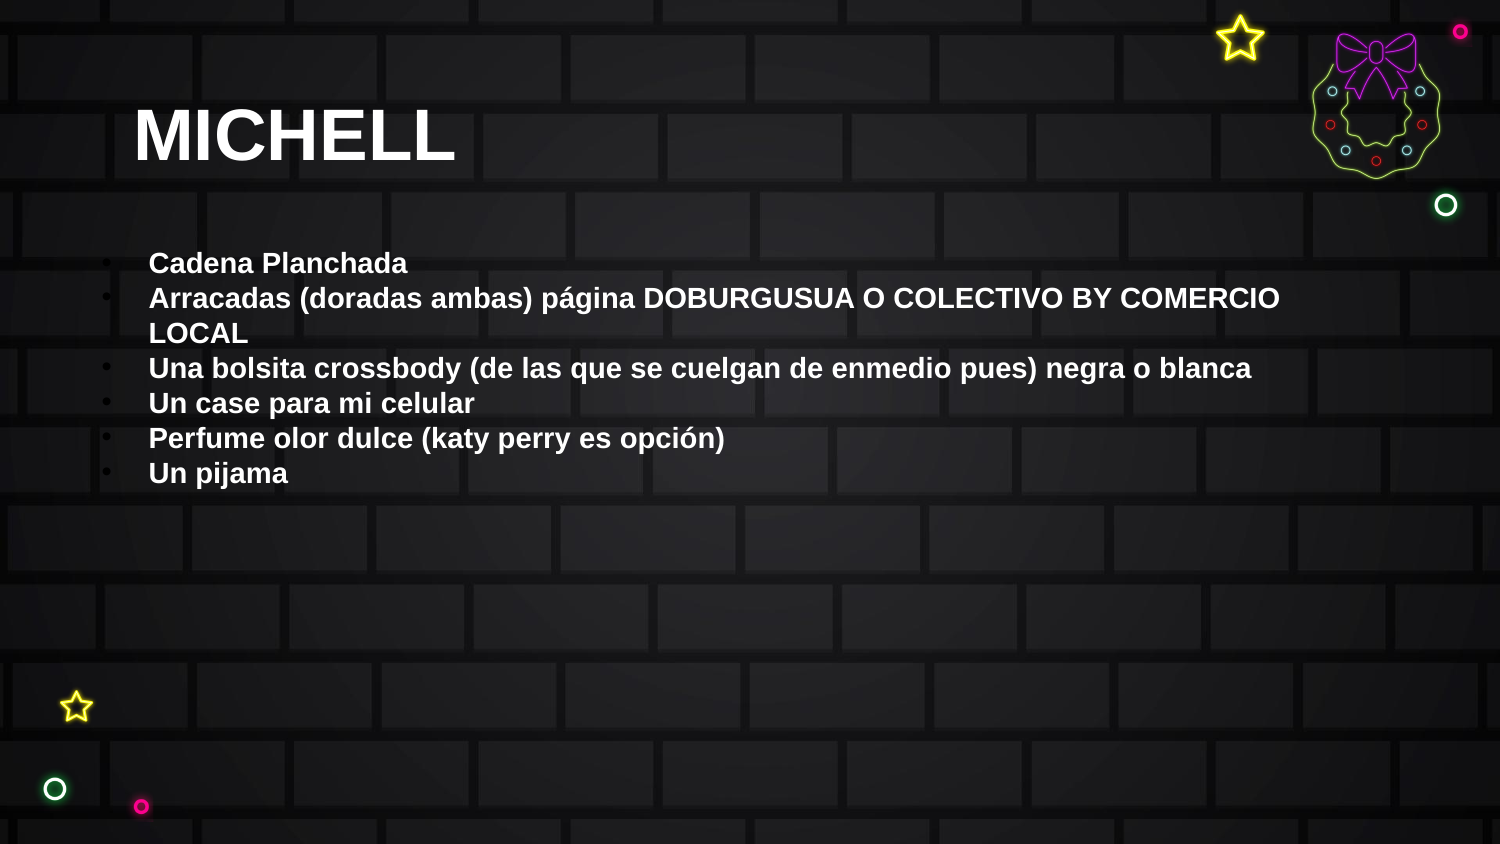

# MICHELL
Cadena Planchada
Arracadas (doradas ambas) página DOBURGUSUA O COLECTIVO BY COMERCIO LOCAL
Una bolsita crossbody (de las que se cuelgan de enmedio pues) negra o blanca
Un case para mi celular
Perfume olor dulce (katy perry es opción)
Un pijama